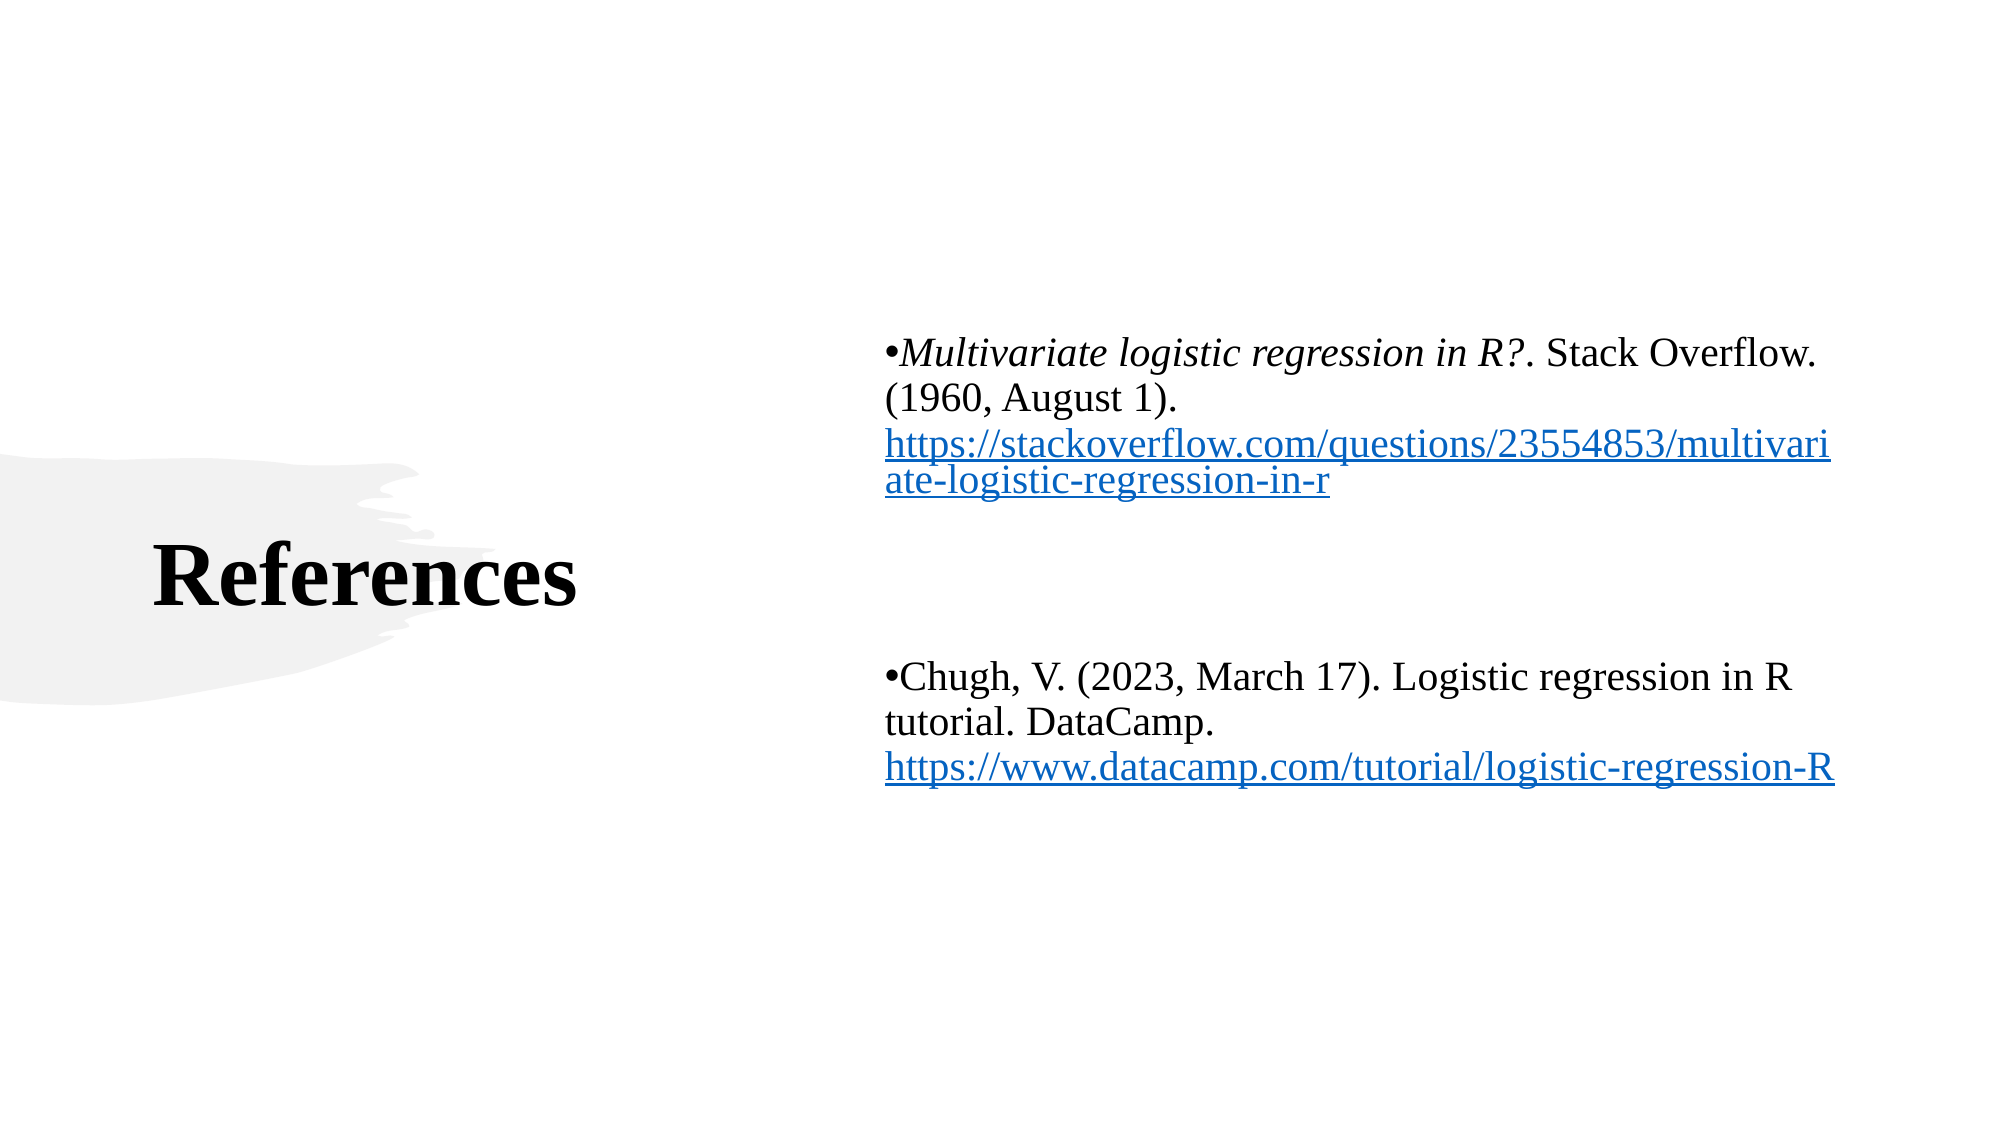

# References
Multivariate logistic regression in R?. Stack Overflow. (1960, August 1). https://stackoverflow.com/questions/23554853/multivariate-logistic-regression-in-r

Chugh, V. (2023, March 17). Logistic regression in R tutorial. DataCamp. https://www.datacamp.com/tutorial/logistic-regression-R